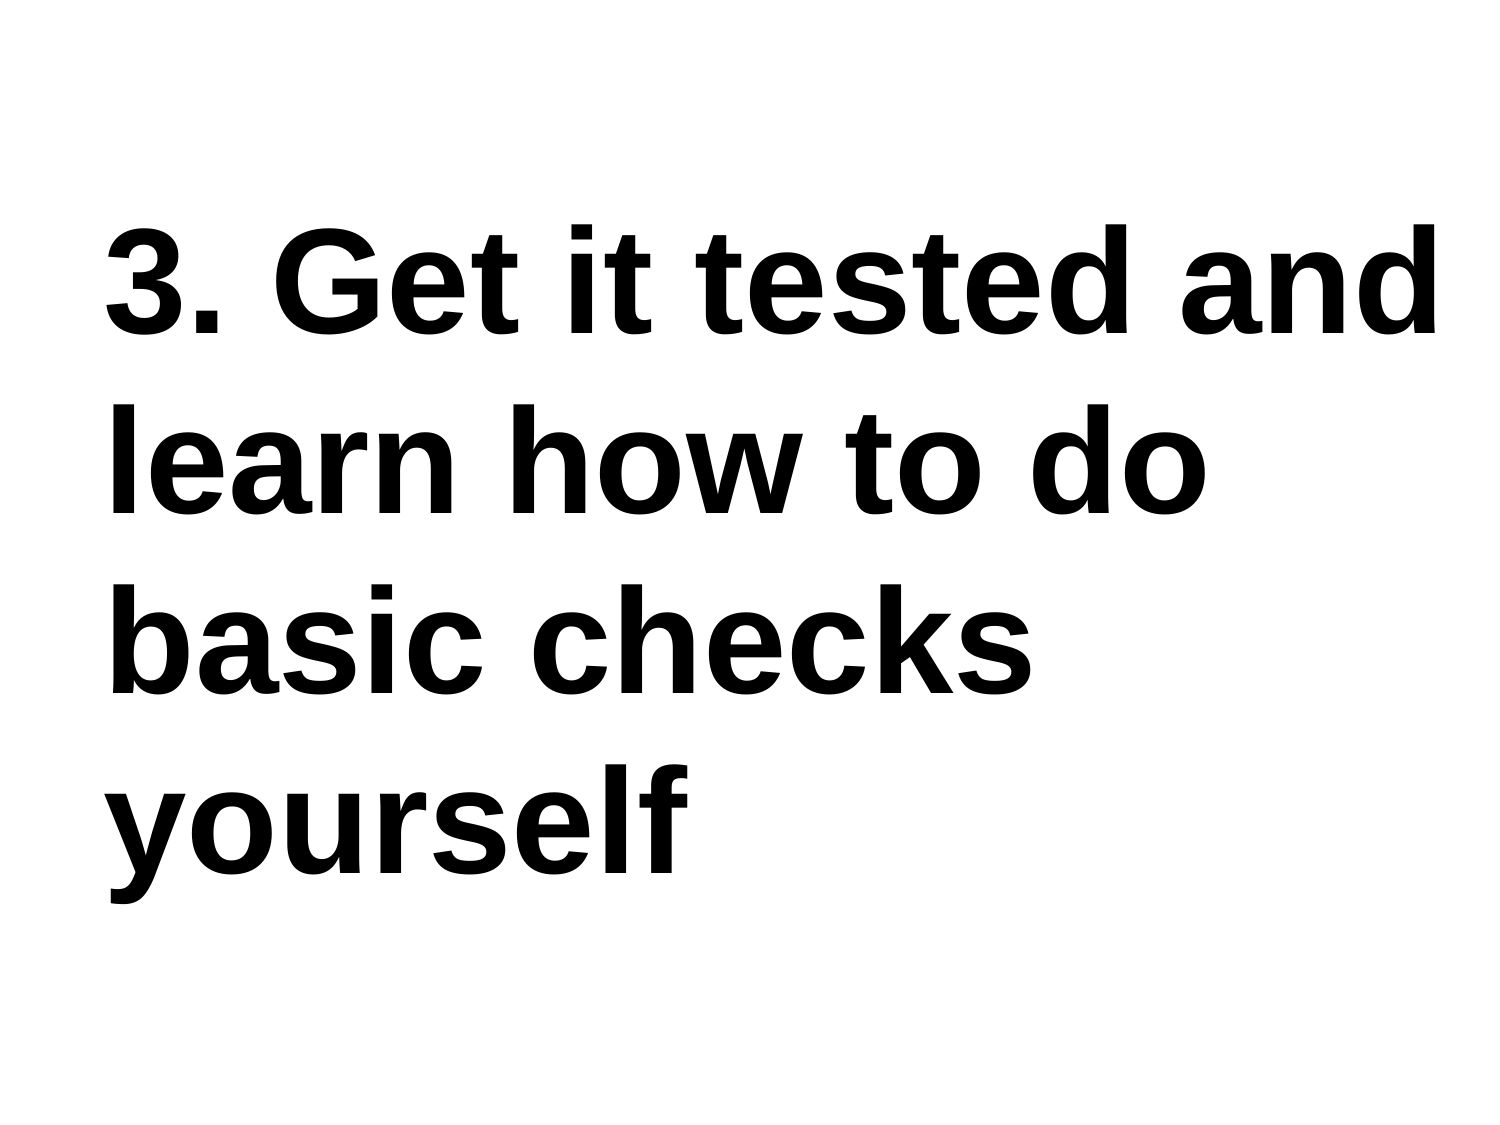

3. Get it tested and learn how to do basic checks yourself